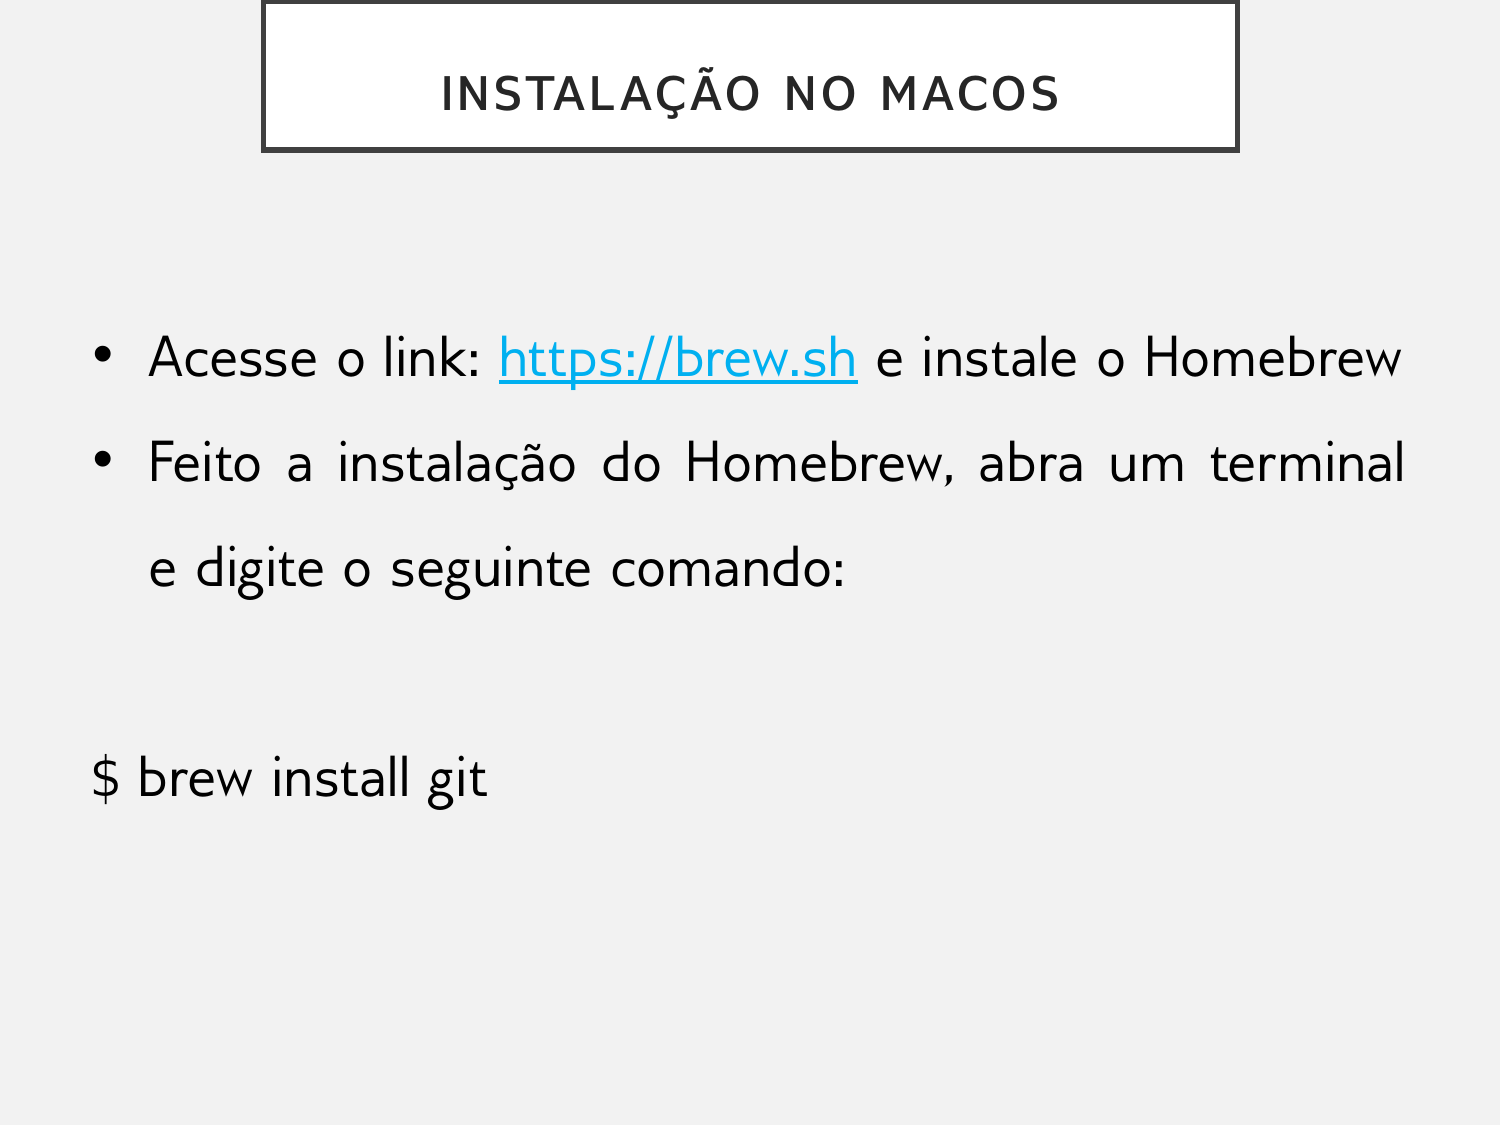

# INSTALAÇÃO NO MACOS

Acesse o link: https://brew.sh e instale o Homebrew
Feito a instalação do Homebrew, abra um terminal e digite o seguinte comando:

$ brew install git